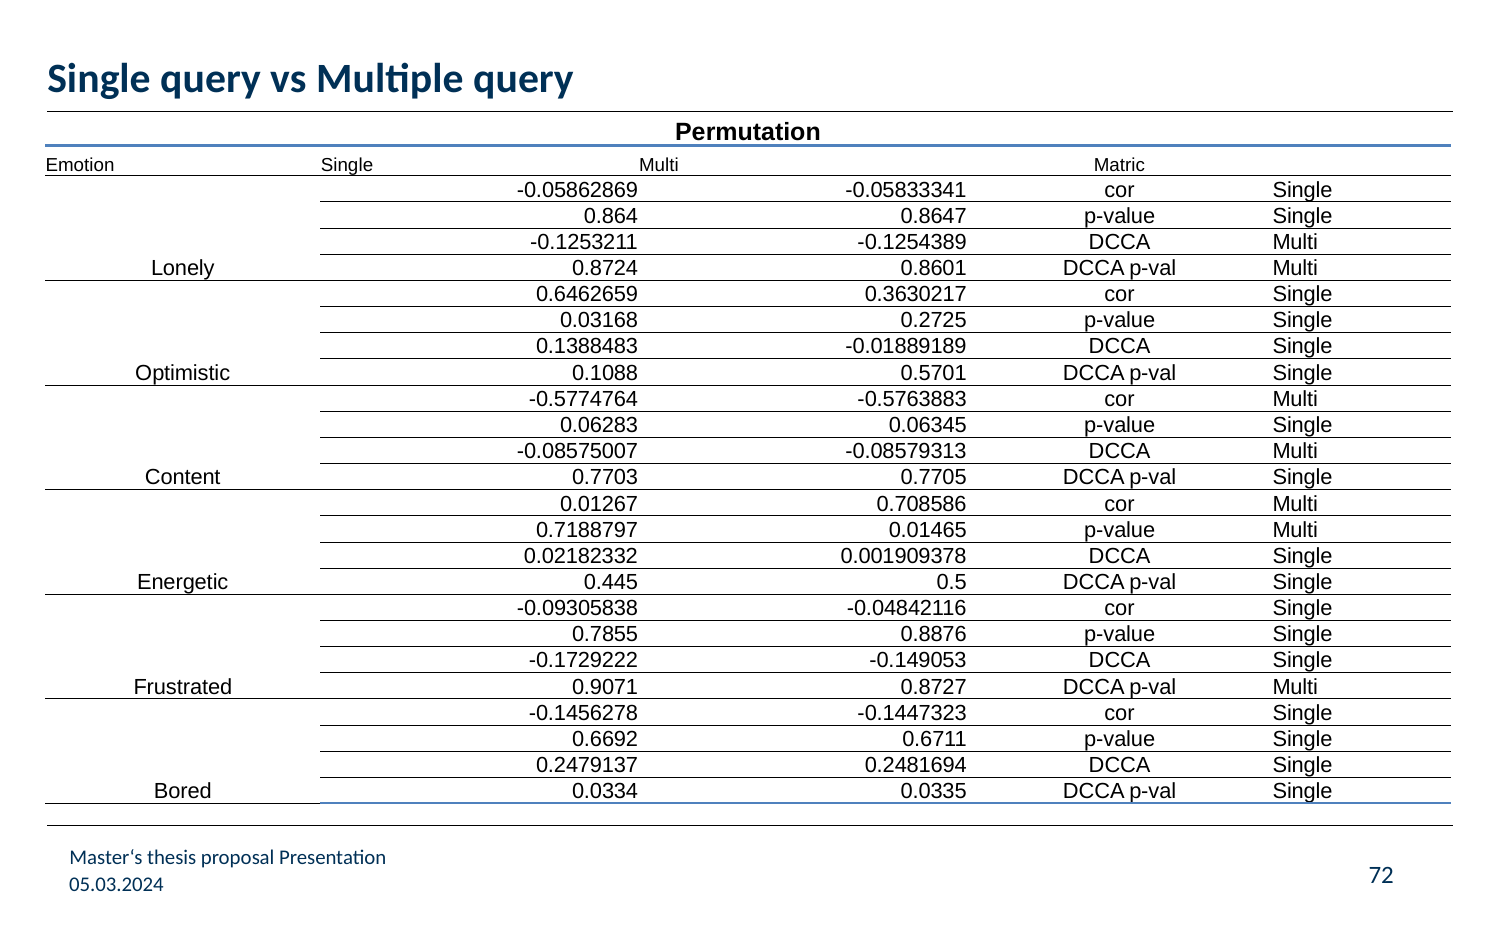

# Single query vs Multiple query
| Permutation |  |  |  |  |
| --- | --- | --- | --- | --- |
| Emotion | Single | Multi | Matric |  |
| Lonely | -0.05862869 | -0.05833341 | cor | Single |
|  | 0.864 | 0.8647 | p-value | Single |
|  | -0.1253211 | -0.1254389 | DCCA | Multi |
|  | 0.8724 | 0.8601 | DCCA p-val | Multi |
| Optimistic | 0.6462659 | 0.3630217 | cor | Single |
|  | 0.03168 | 0.2725 | p-value | Single |
|  | 0.1388483 | -0.01889189 | DCCA | Single |
|  | 0.1088 | 0.5701 | DCCA p-val | Single |
| Content | -0.5774764 | -0.5763883 | cor | Multi |
|  | 0.06283 | 0.06345 | p-value | Single |
|  | -0.08575007 | -0.08579313 | DCCA | Multi |
|  | 0.7703 | 0.7705 | DCCA p-val | Single |
| Energetic | 0.01267 | 0.708586 | cor | Multi |
|  | 0.7188797 | 0.01465 | p-value | Multi |
|  | 0.02182332 | 0.001909378 | DCCA | Single |
|  | 0.445 | 0.5 | DCCA p-val | Single |
| Frustrated | -0.09305838 | -0.04842116 | cor | Single |
|  | 0.7855 | 0.8876 | p-value | Single |
|  | -0.1729222 | -0.149053 | DCCA | Single |
|  | 0.9071 | 0.8727 | DCCA p-val | Multi |
| Bored | -0.1456278 | -0.1447323 | cor | Single |
|  | 0.6692 | 0.6711 | p-value | Single |
|  | 0.2479137 | 0.2481694 | DCCA | Single |
|  | 0.0334 | 0.0335 | DCCA p-val | Single |